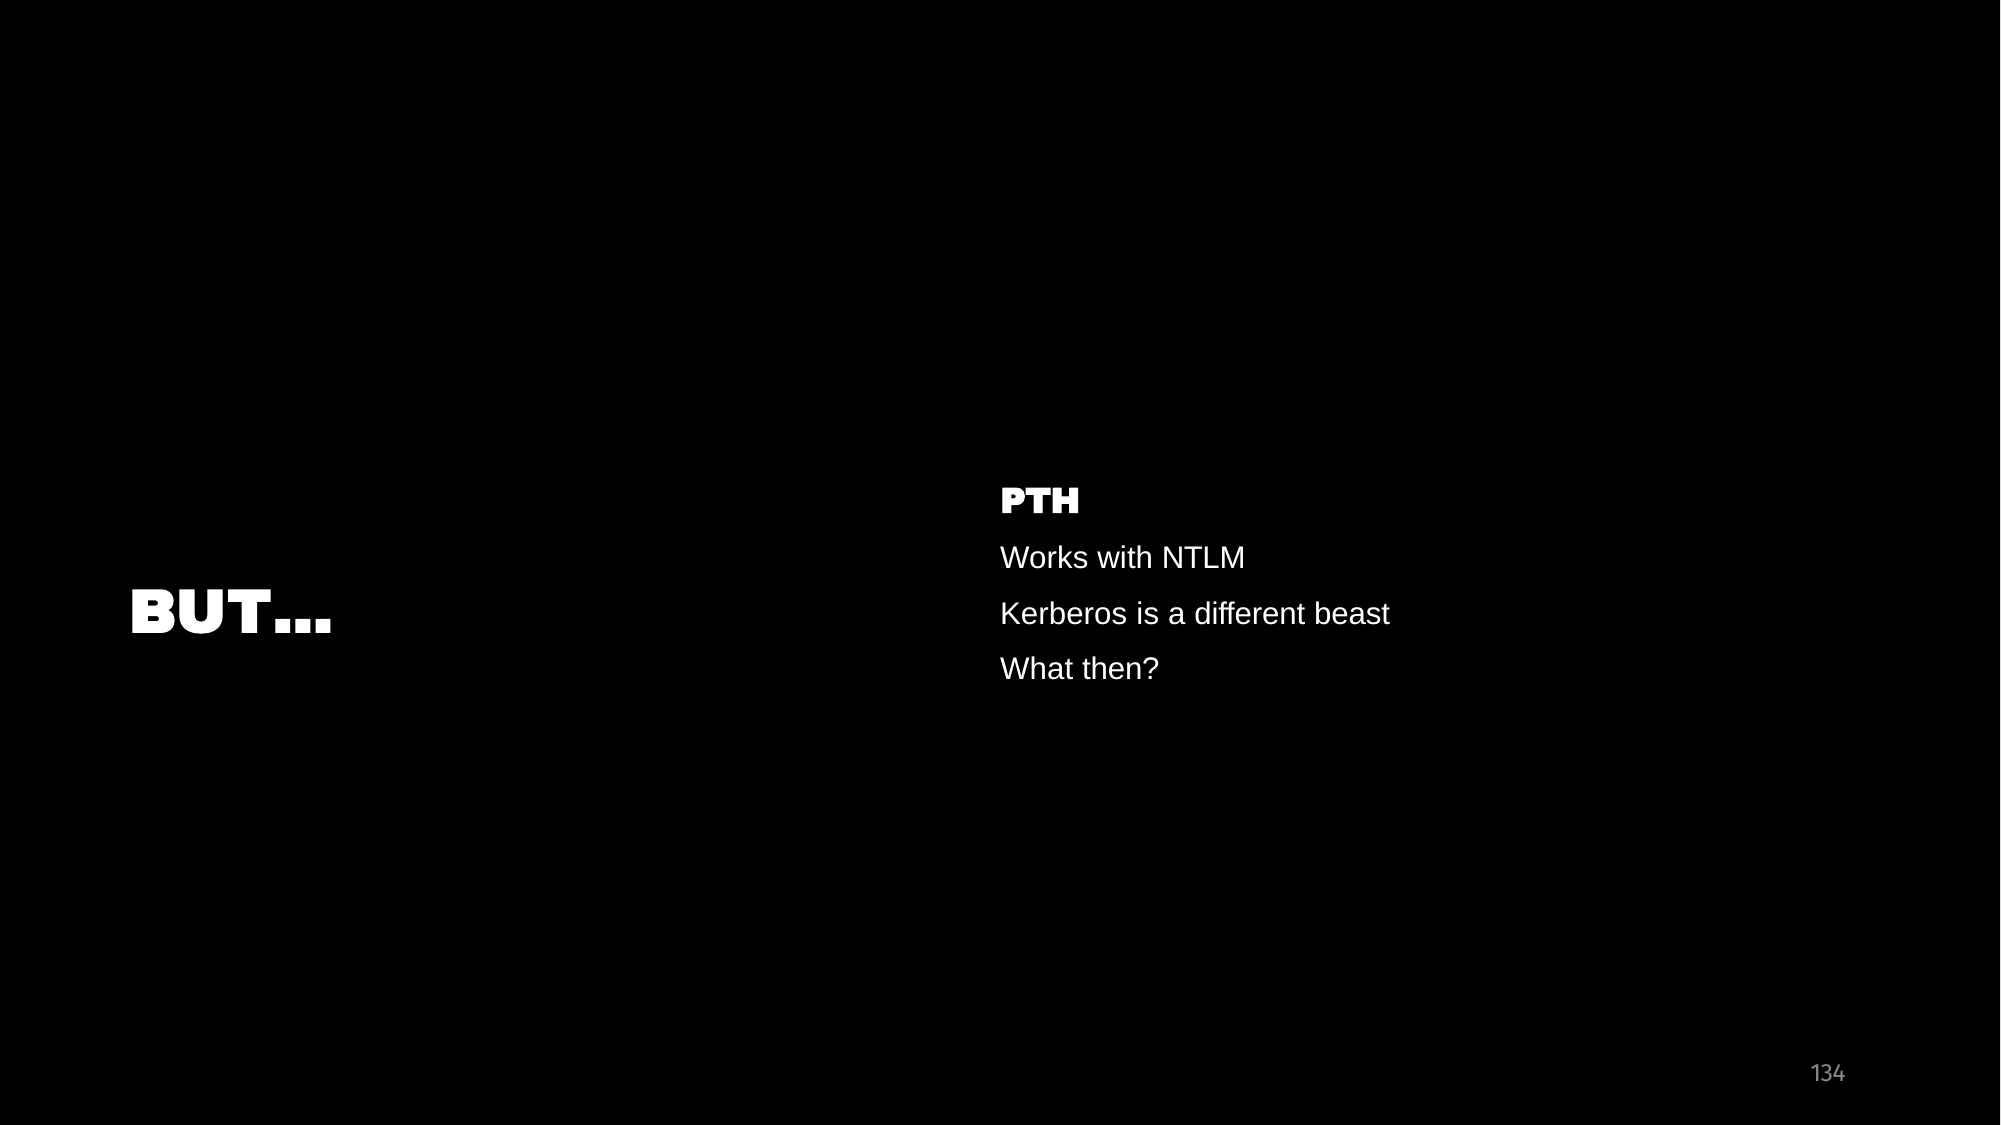

PTH
Works with NTLM
Kerberos is a different beast What then?
BUT…
134